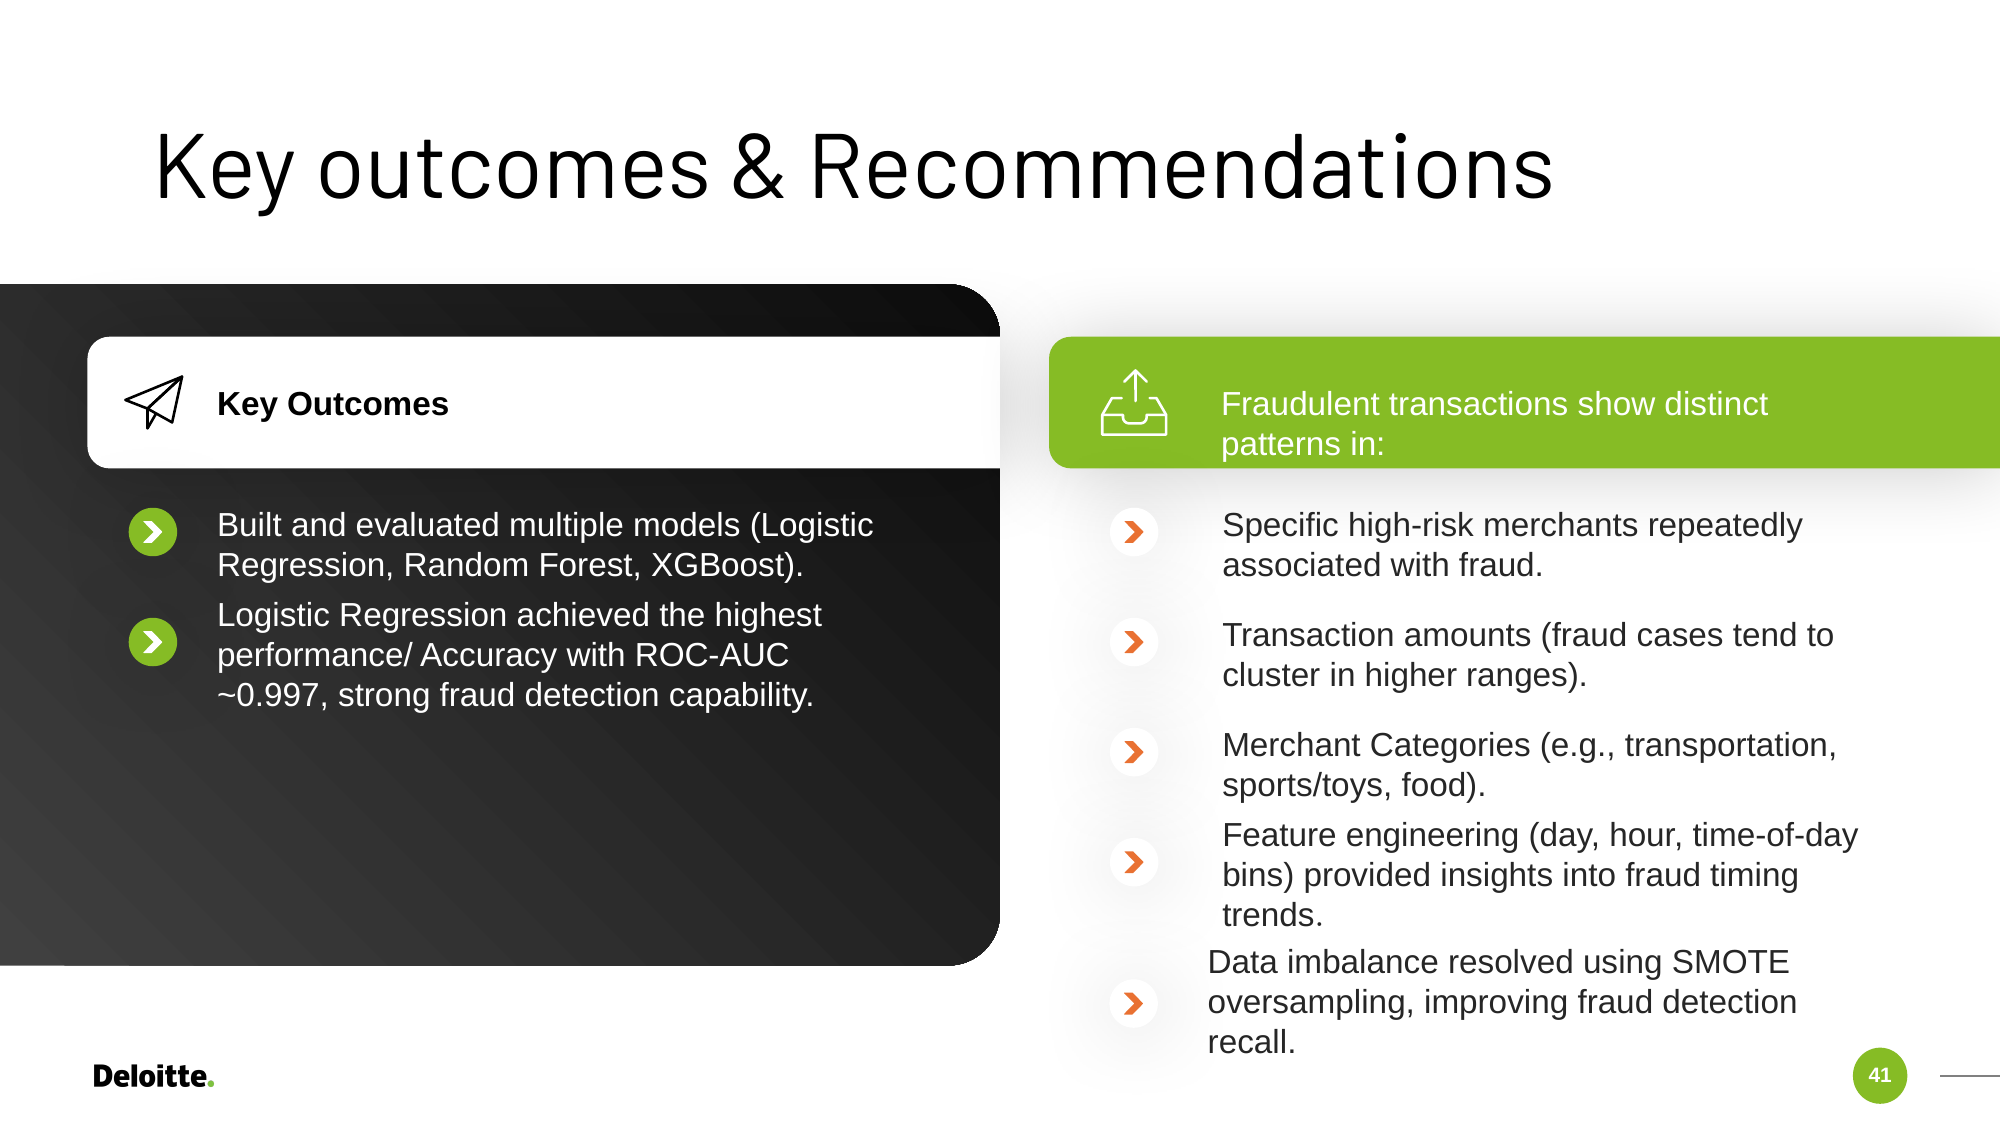

# Key outcomes & Recommendations

Key Outcomes
Fraudulent transactions show distinct patterns in:
Built and evaluated multiple models (Logistic Regression, Random Forest, XGBoost).
Specific high-risk merchants repeatedly associated with fraud.

Logistic Regression achieved the highest performance/ Accuracy with ROC-AUC ~0.997, strong fraud detection capability.
Transaction amounts (fraud cases tend to cluster in higher ranges).

Merchant Categories (e.g., transportation, sports/toys, food).

Feature engineering (day, hour, time-of-day bins) provided insights into fraud timing trends.

Data imbalance resolved using SMOTE oversampling, improving fraud detection recall.